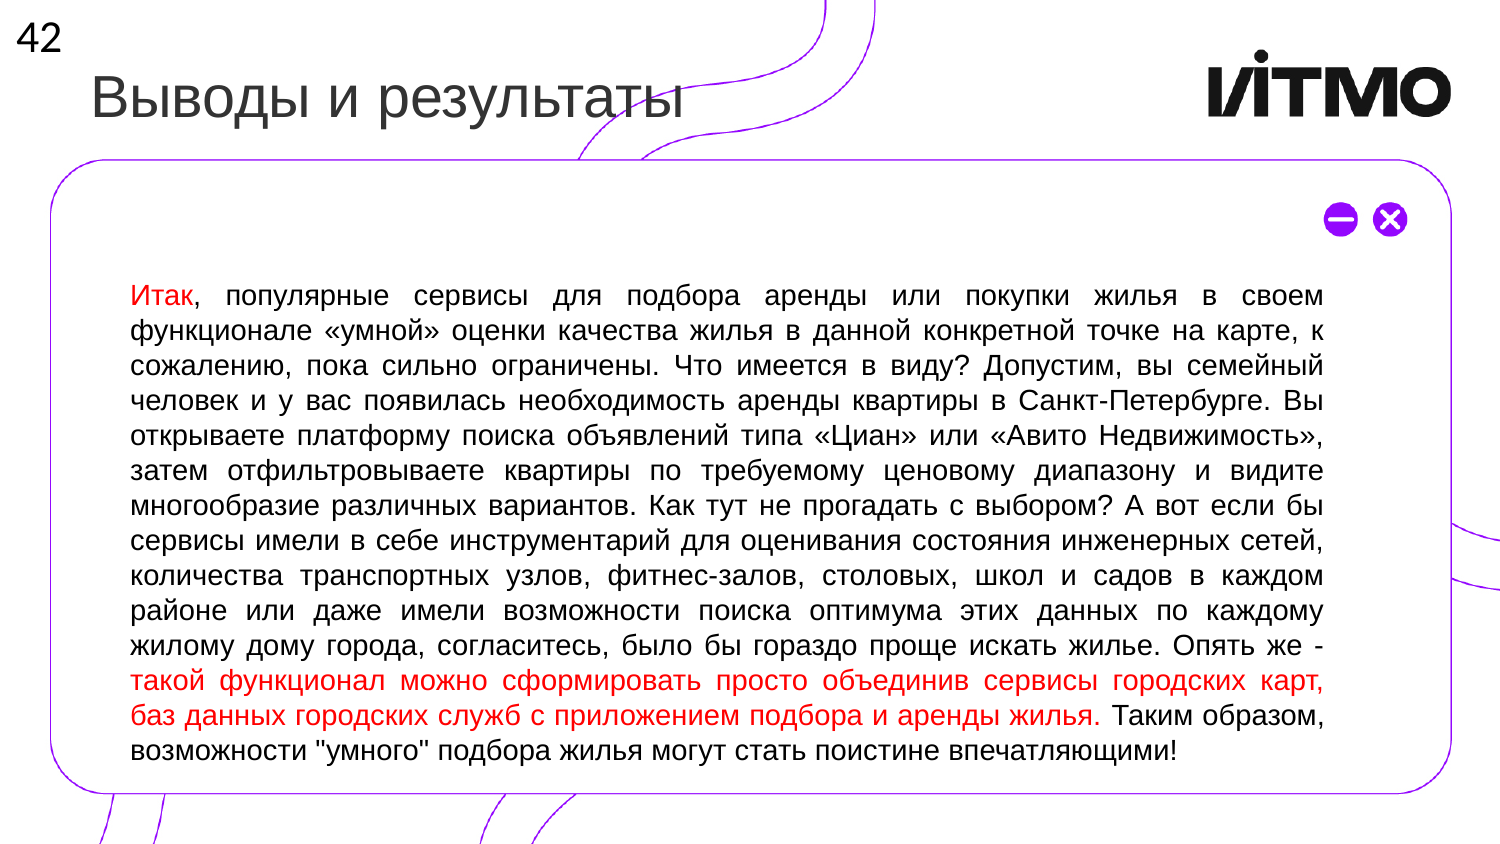

42
# Выводы и результаты
Итак, популярные сервисы для подбора аренды или покупки жилья в своем функционале «умной» оценки качества жилья в данной конкретной точке на карте, к сожалению, пока сильно ограничены. Что имеется в виду? Допустим, вы семейный человек и у вас появилась необходимость аренды квартиры в Санкт-Петербурге. Вы открываете платформу поиска объявлений типа «Циан» или «Авито Недвижимость», затем отфильтровываете квартиры по требуемому ценовому диапазону и видите многообразие различных вариантов. Как тут не прогадать с выбором? А вот если бы сервисы имели в себе инструментарий для оценивания состояния инженерных сетей, количества транспортных узлов, фитнес-залов, столовых, школ и садов в каждом районе или даже имели возможности поиска оптимума этих данных по каждому жилому дому города, согласитесь, было бы гораздо проще искать жилье. Опять же - такой функционал можно сформировать просто объединив сервисы городских карт, баз данных городских служб с приложением подбора и аренды жилья. Таким образом, возможности "умного" подбора жилья могут стать поистине впечатляющими!